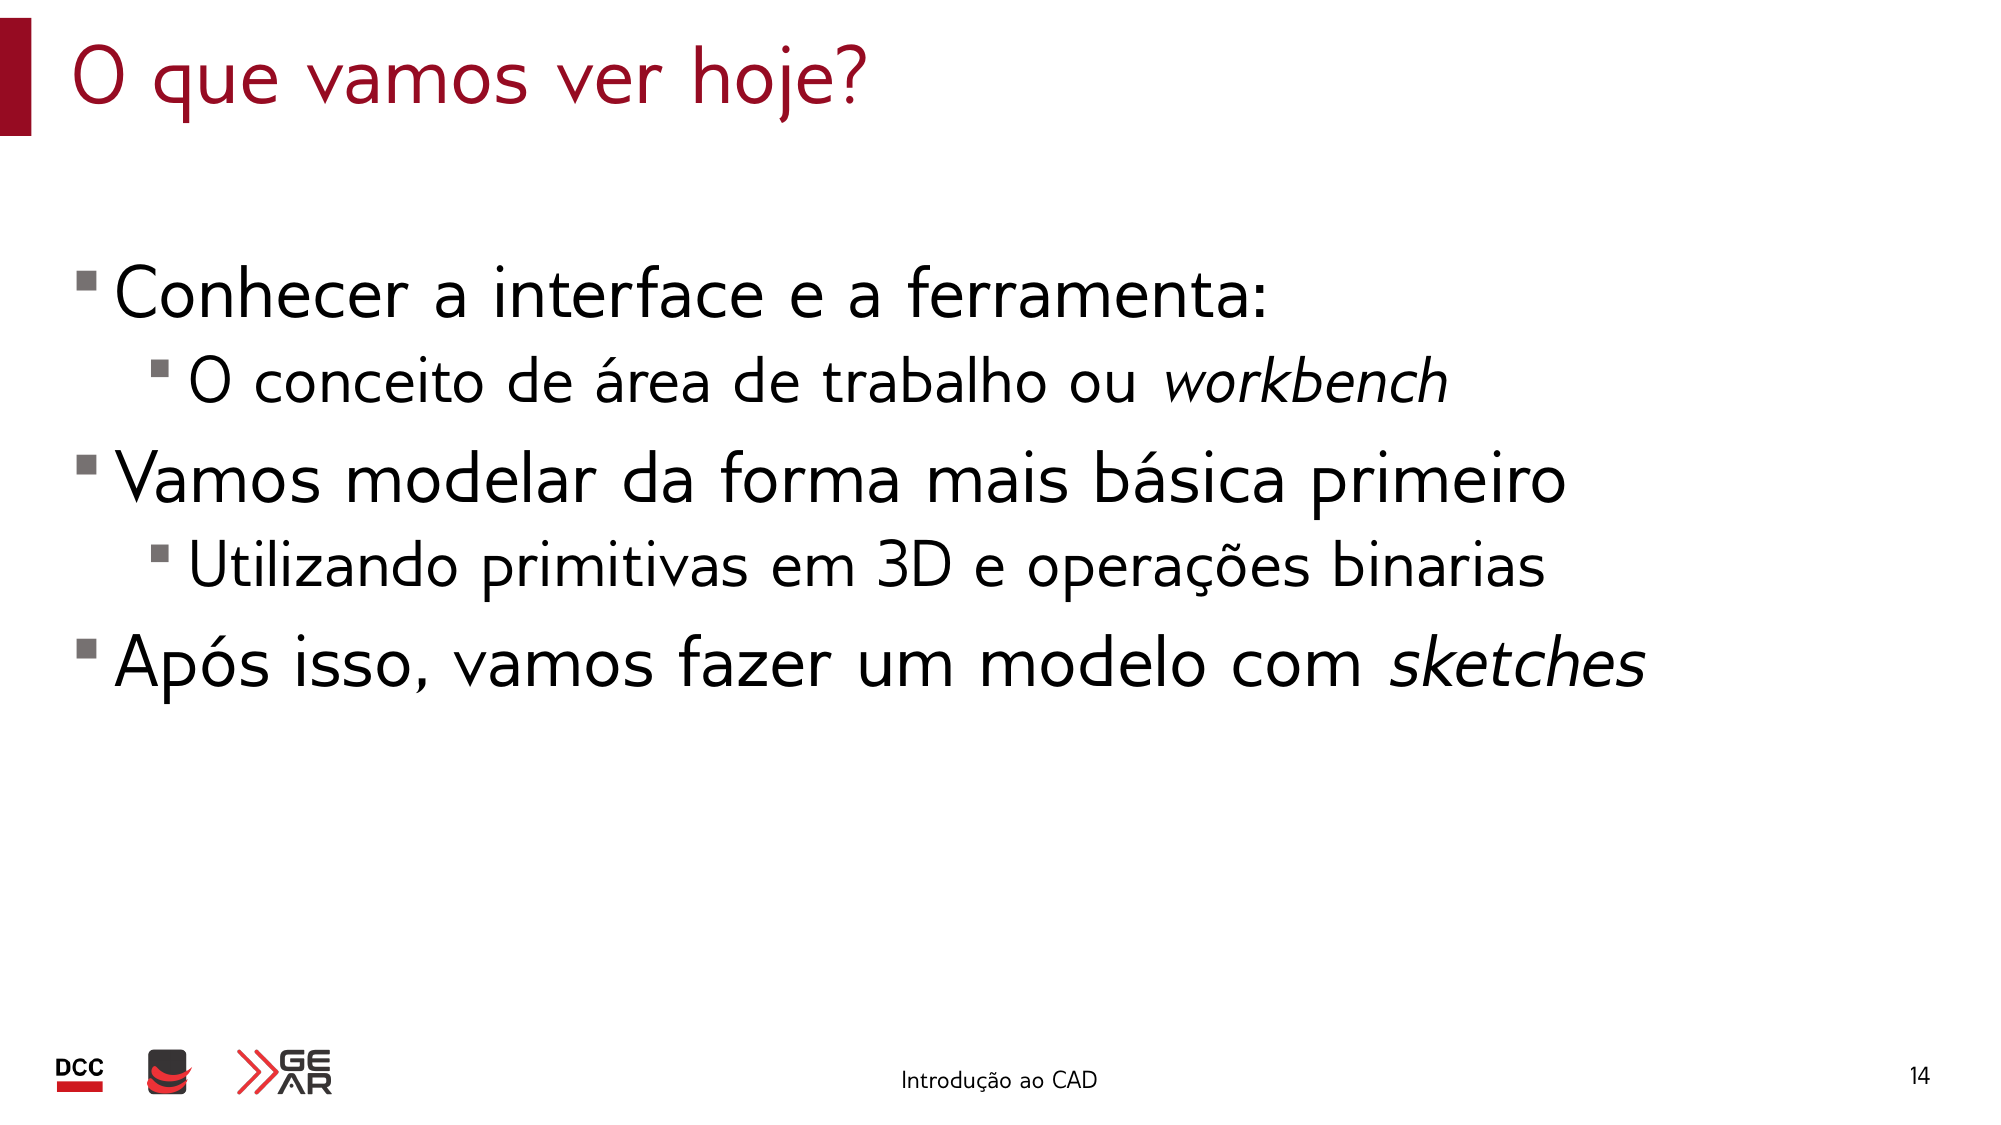

# O que vamos ver hoje?
Conhecer a interface e a ferramenta:
O conceito de área de trabalho ou workbench
Vamos modelar da forma mais básica primeiro
Utilizando primitivas em 3D e operações binarias
Após isso, vamos fazer um modelo com sketches
Introdução ao CAD
14